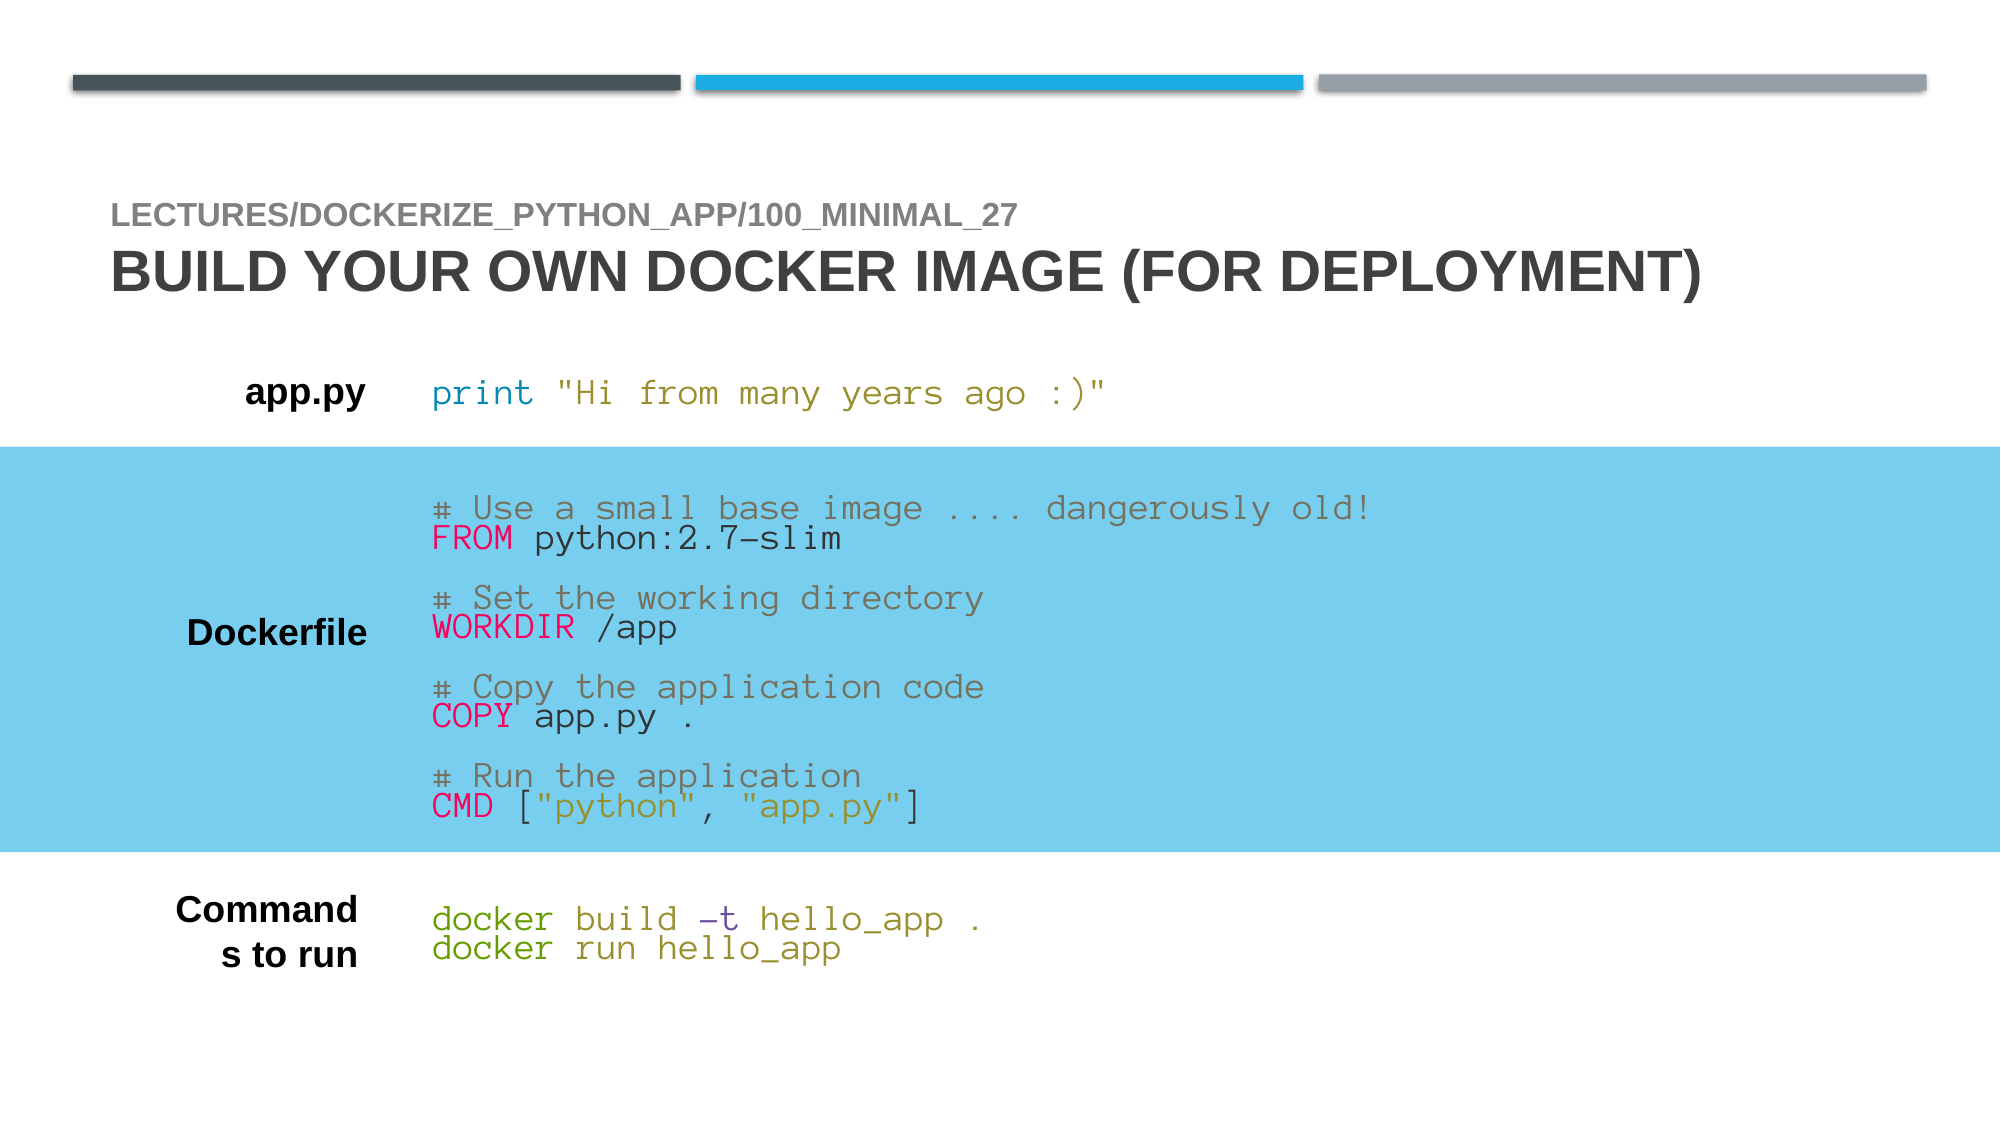

# Lectures/dockerize_python_app/100_minimal_27 Build your own docker image (for deployment)
app.py
print "Hi from many years ago :)"

# Use a small base image .... dangerously old!
FROM python:2.7-slim
# Set the working directory
WORKDIR /app
# Copy the application code
COPY app.py .
# Run the application
CMD ["python", "app.py"]
Dockerfile
Commands to run
docker build -t hello_app .
docker run hello_app